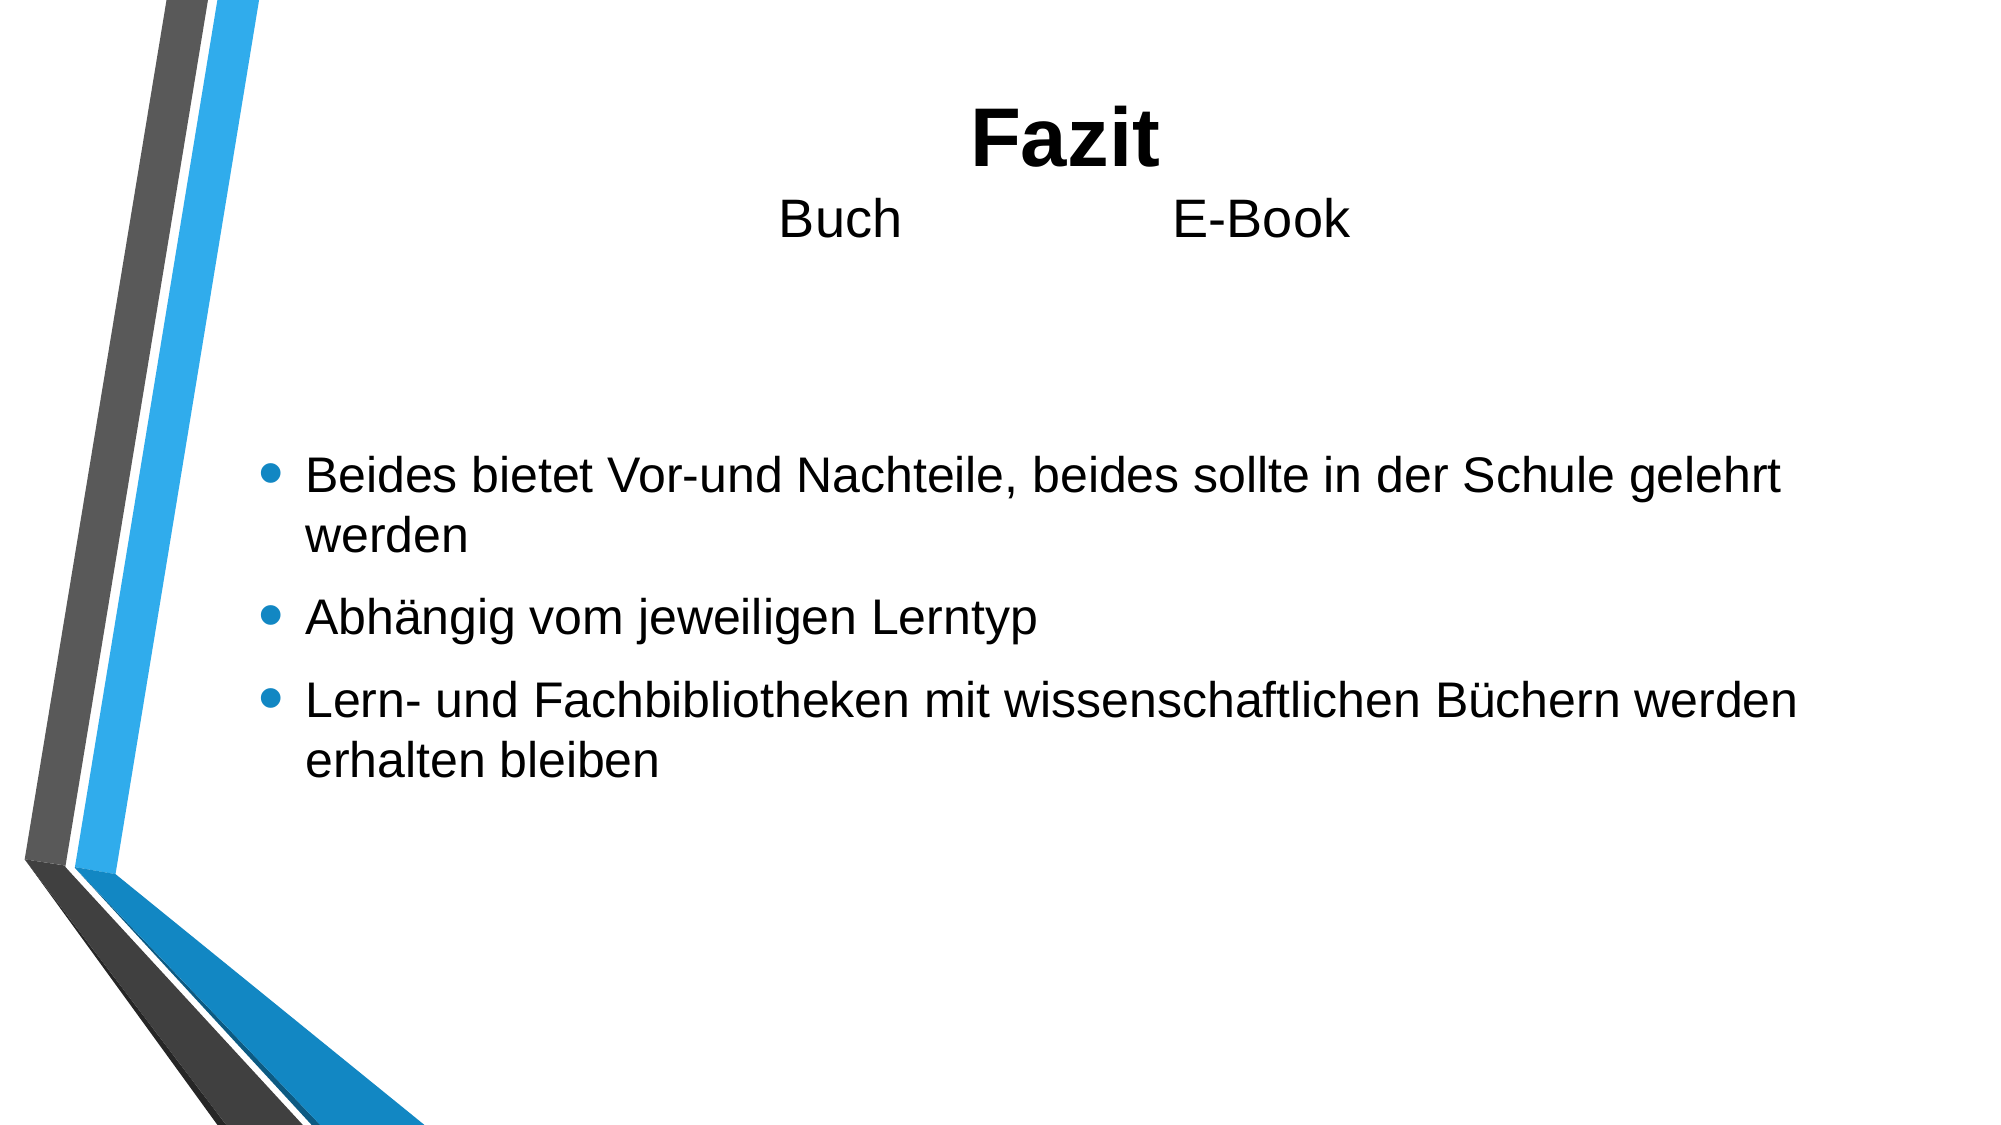

Fazit
Buch                  E-Book
Beides bietet Vor-und Nachteile, beides sollte in der Schule gelehrt werden
Abhängig vom jeweiligen Lerntyp
Lern- und Fachbibliotheken mit wissenschaftlichen Büchern werden erhalten bleiben